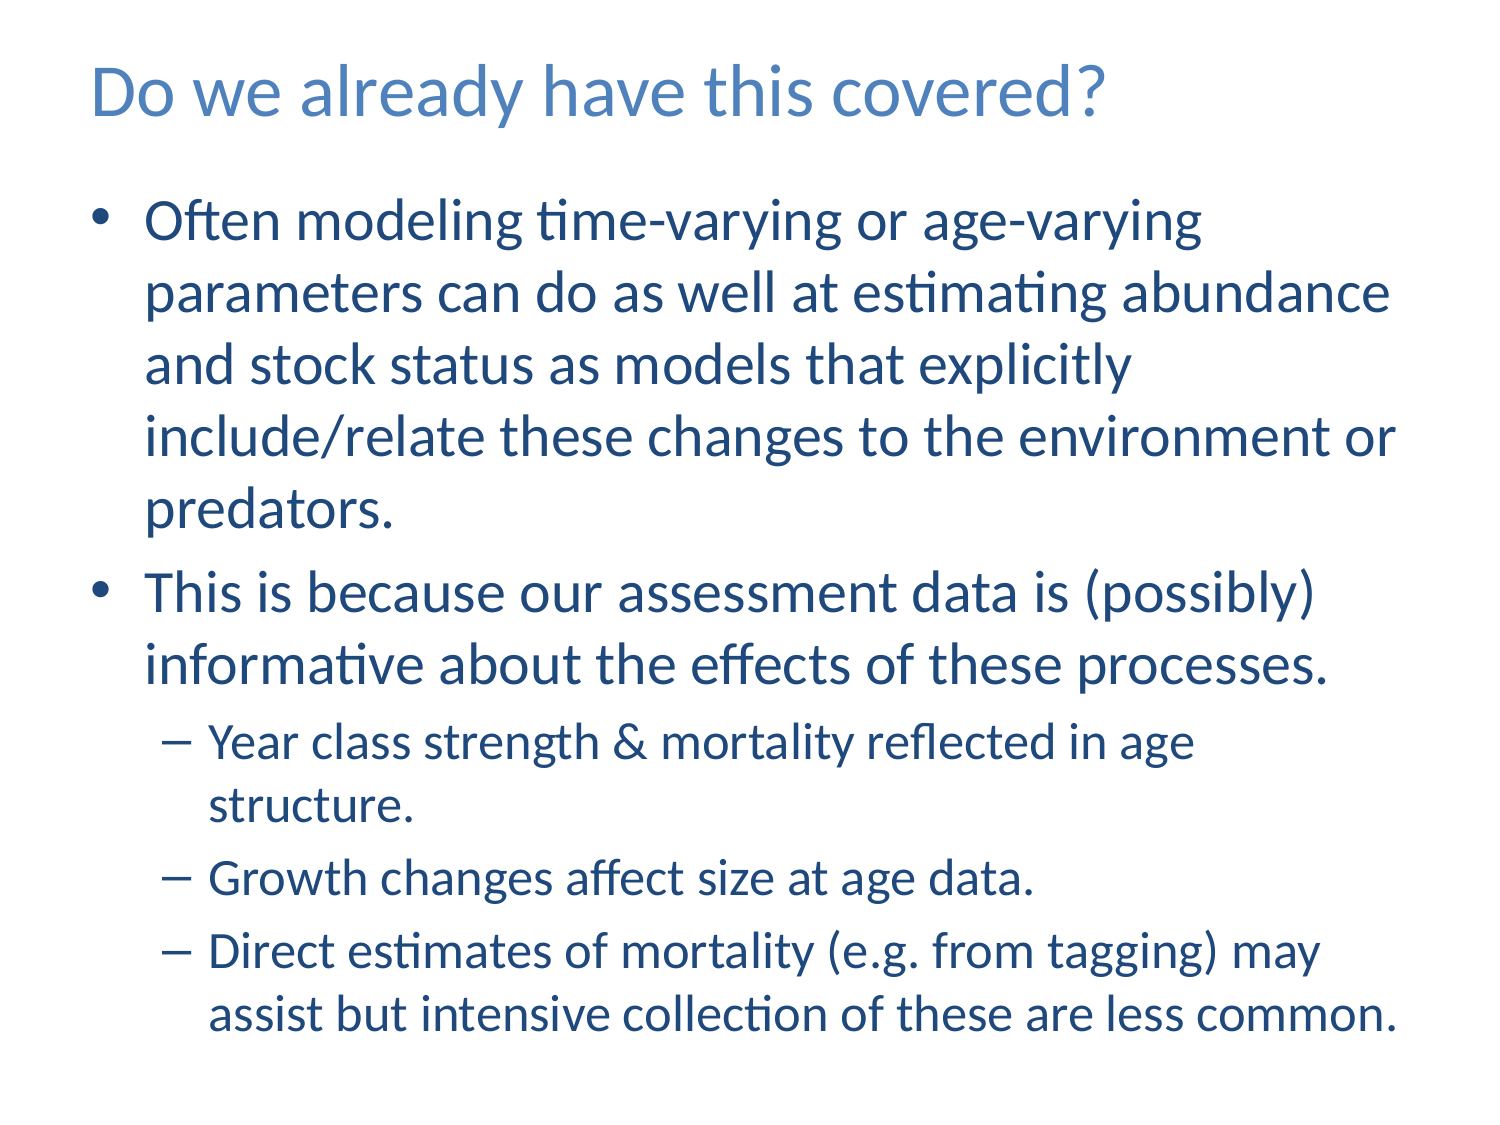

# Do we already have this covered?
Often modeling time-varying or age-varying parameters can do as well at estimating abundance and stock status as models that explicitly include/relate these changes to the environment or predators.
This is because our assessment data is (possibly) informative about the effects of these processes.
Year class strength & mortality reflected in age structure.
Growth changes affect size at age data.
Direct estimates of mortality (e.g. from tagging) may assist but intensive collection of these are less common.